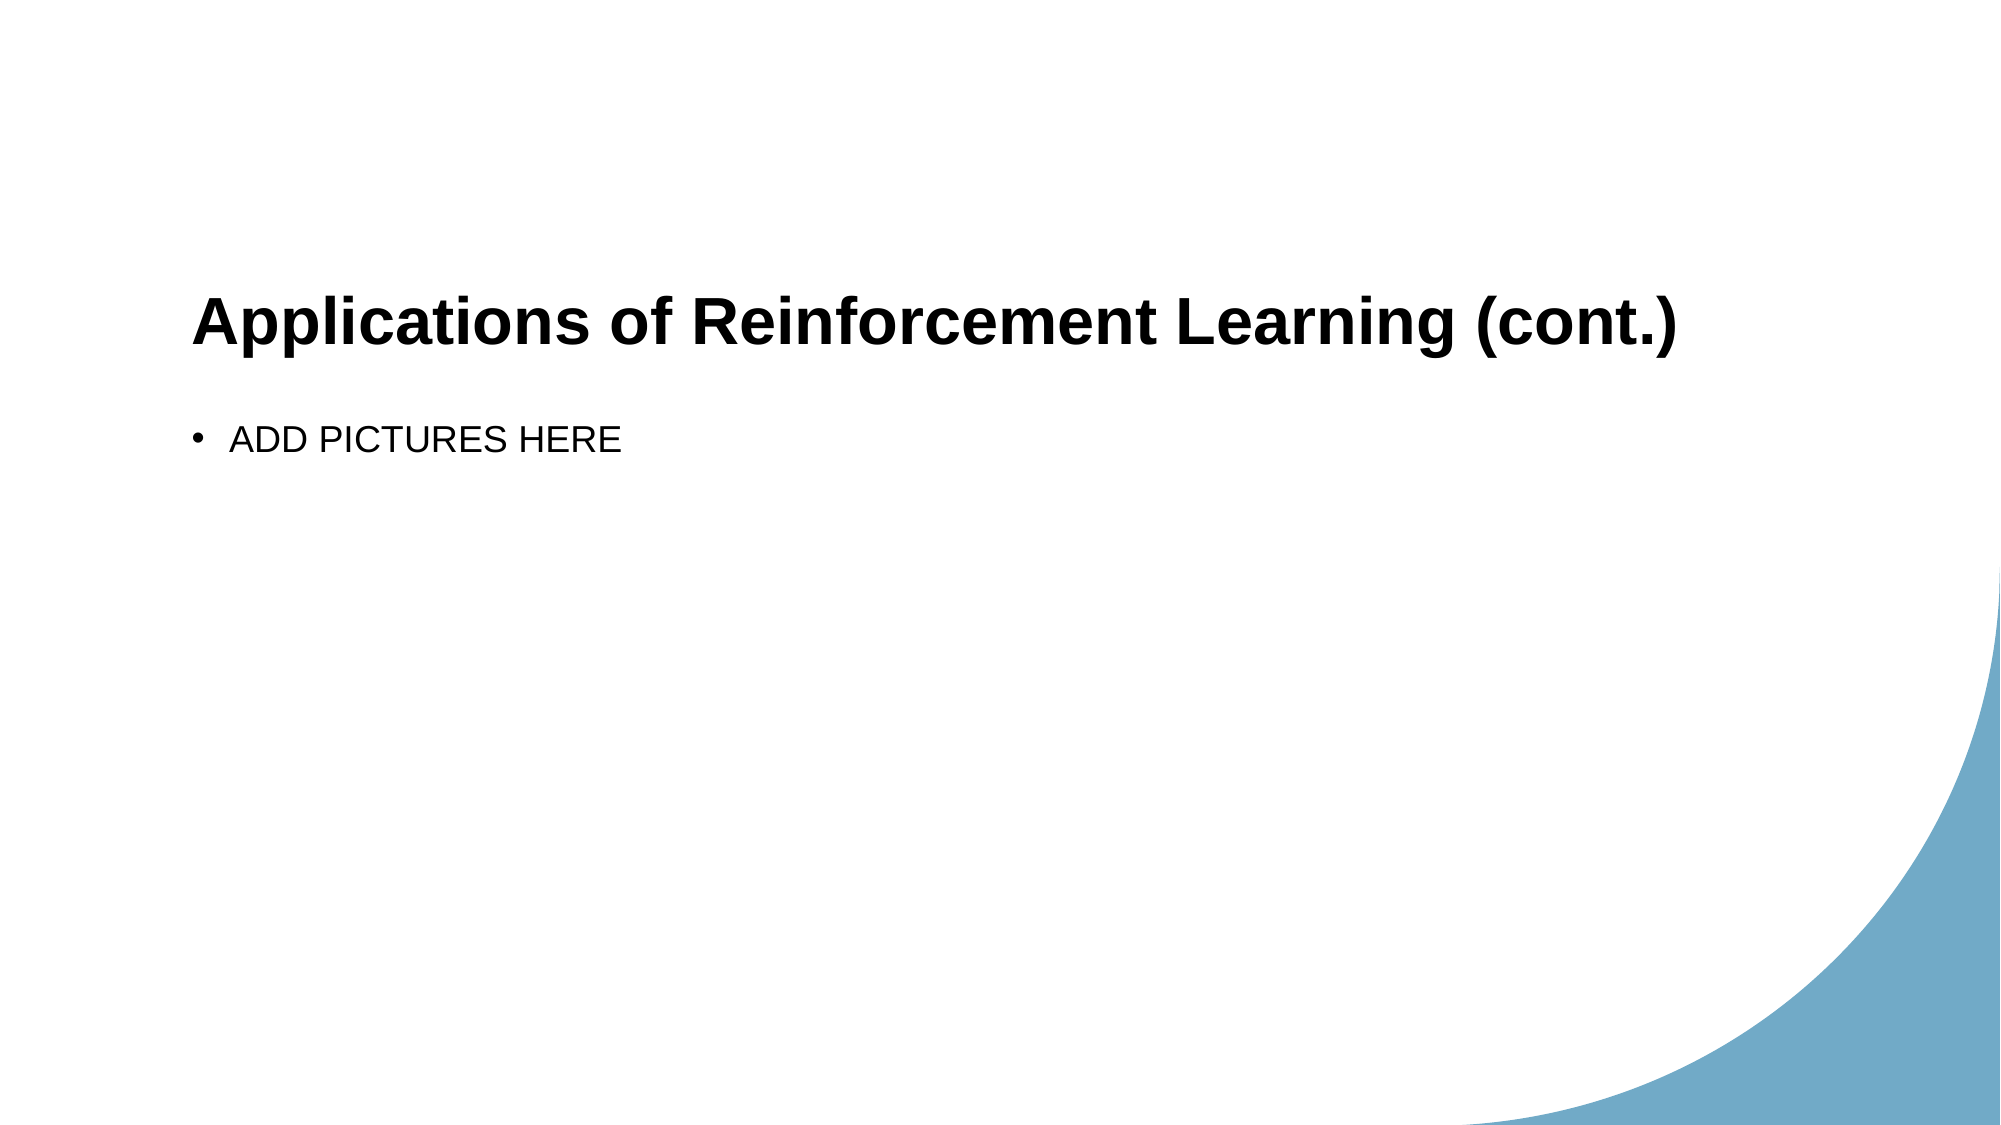

# Applications of Reinforcement Learning (cont.)
ADD PICTURES HERE